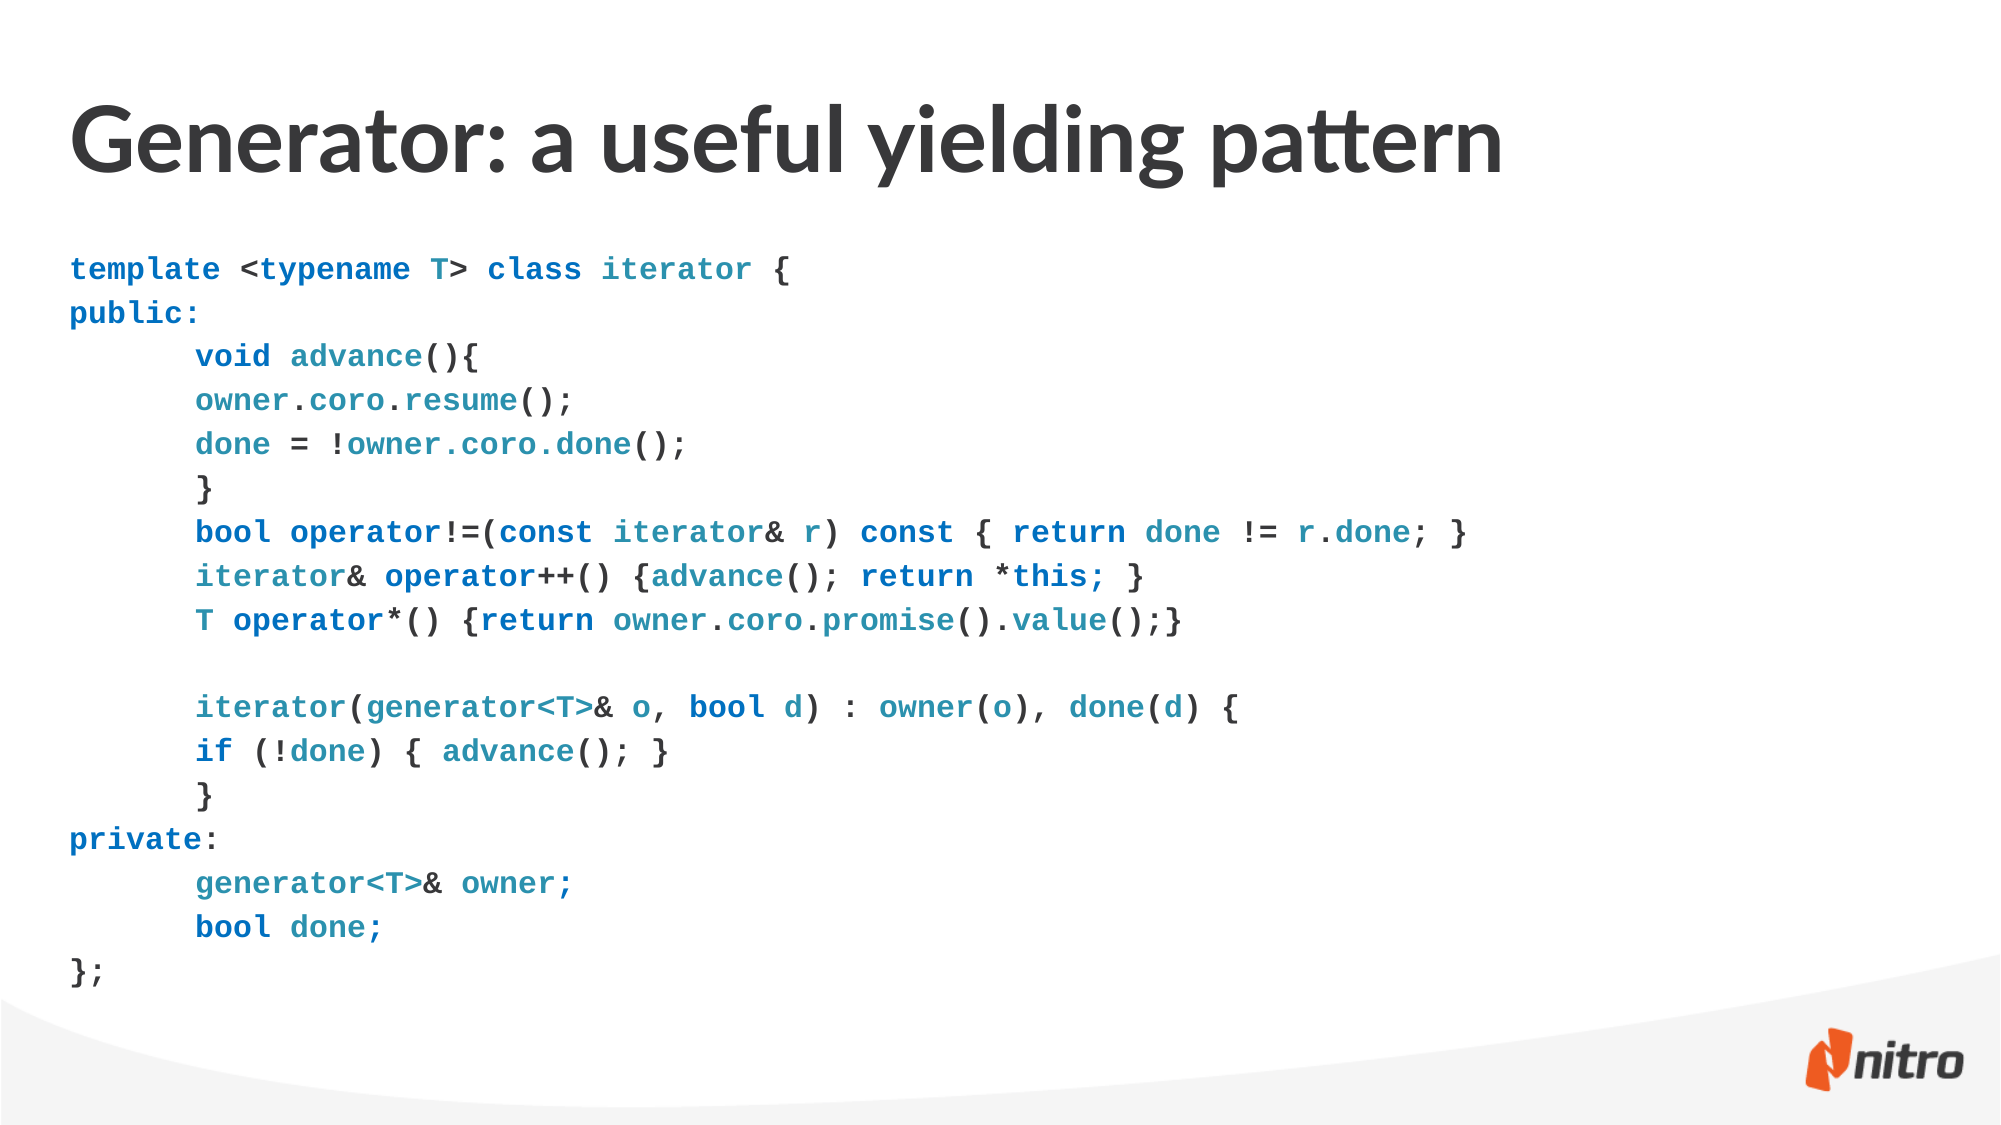

# Generator: a useful yielding pattern
template <typename T> class iterator {
public:
	void advance(){
		owner.coro.resume();
		done = !owner.coro.done();
	}
	bool operator!=(const iterator& r) const { return done != r.done; }
	iterator& operator++() {advance(); return *this; }
	T operator*() {return owner.coro.promise().value();}

	iterator(generator<T>& o, bool d) : owner(o), done(d) {
		if (!done) { advance(); }
	}
private:
	generator<T>& owner;
	bool done;
};